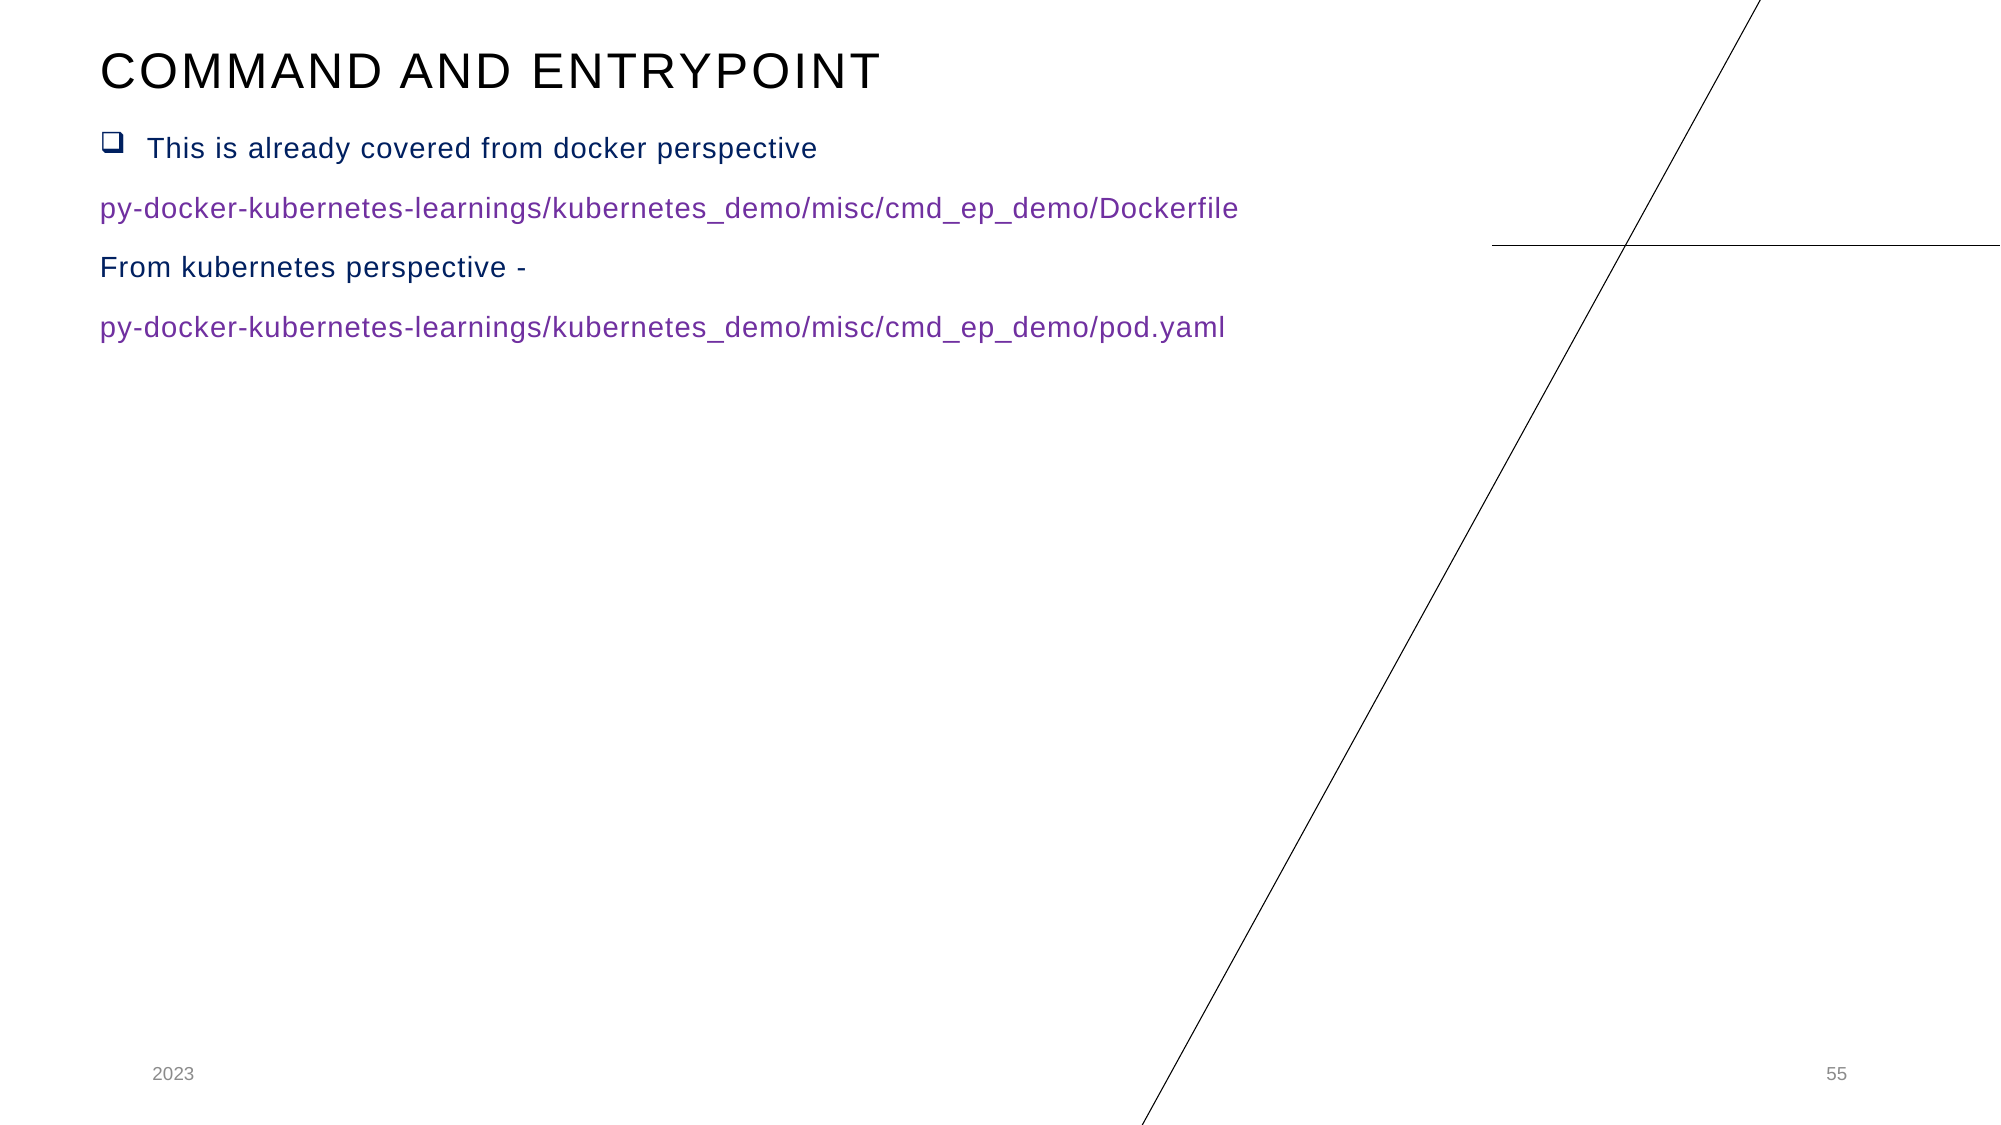

# Command and Entrypoint
This is already covered from docker perspective
py-docker-kubernetes-learnings/kubernetes_demo/misc/cmd_ep_demo/Dockerfile
From kubernetes perspective -
py-docker-kubernetes-learnings/kubernetes_demo/misc/cmd_ep_demo/pod.yaml

2023
55